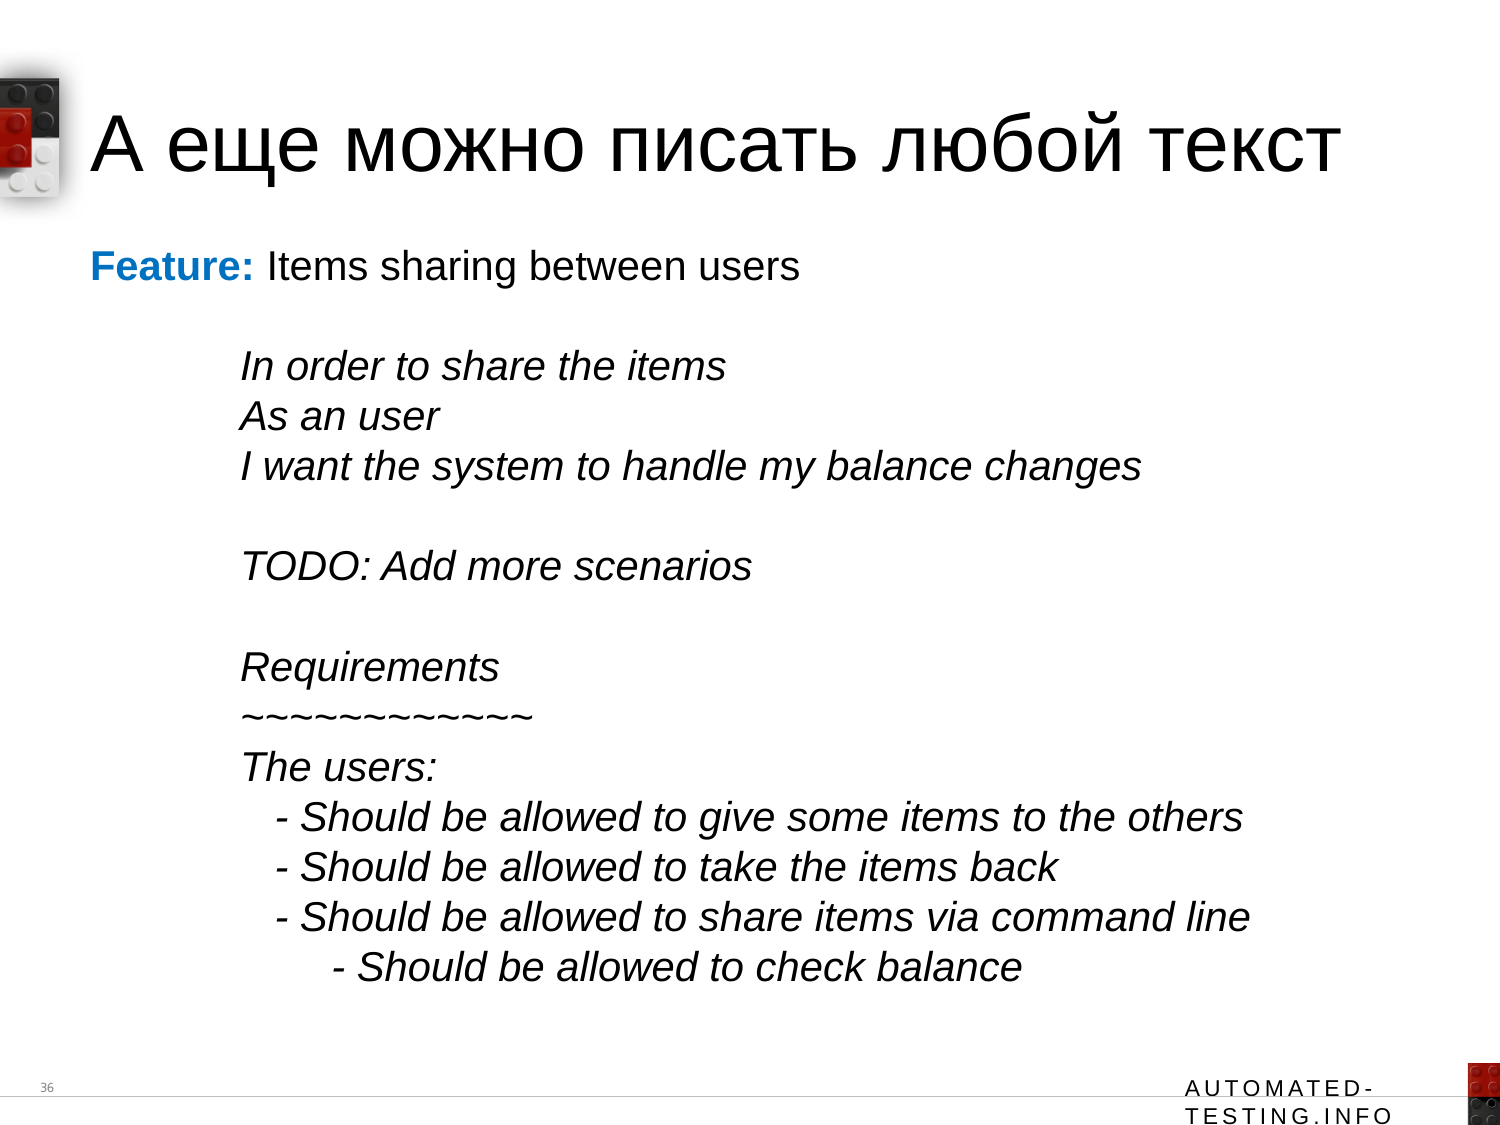

# А еще можно писать любой текст
Feature: Items sharing between users

	In order to share the items
	As an user
	I want the system to handle my balance changes

	TODO: Add more scenarios

	Requirements
	~~~~~~~~~~~~
	The users:
	   - Should be allowed to give some items to the others
	   - Should be allowed to take the items back
	   - Should be allowed to share items via command line
                     - Should be allowed to check balance

36